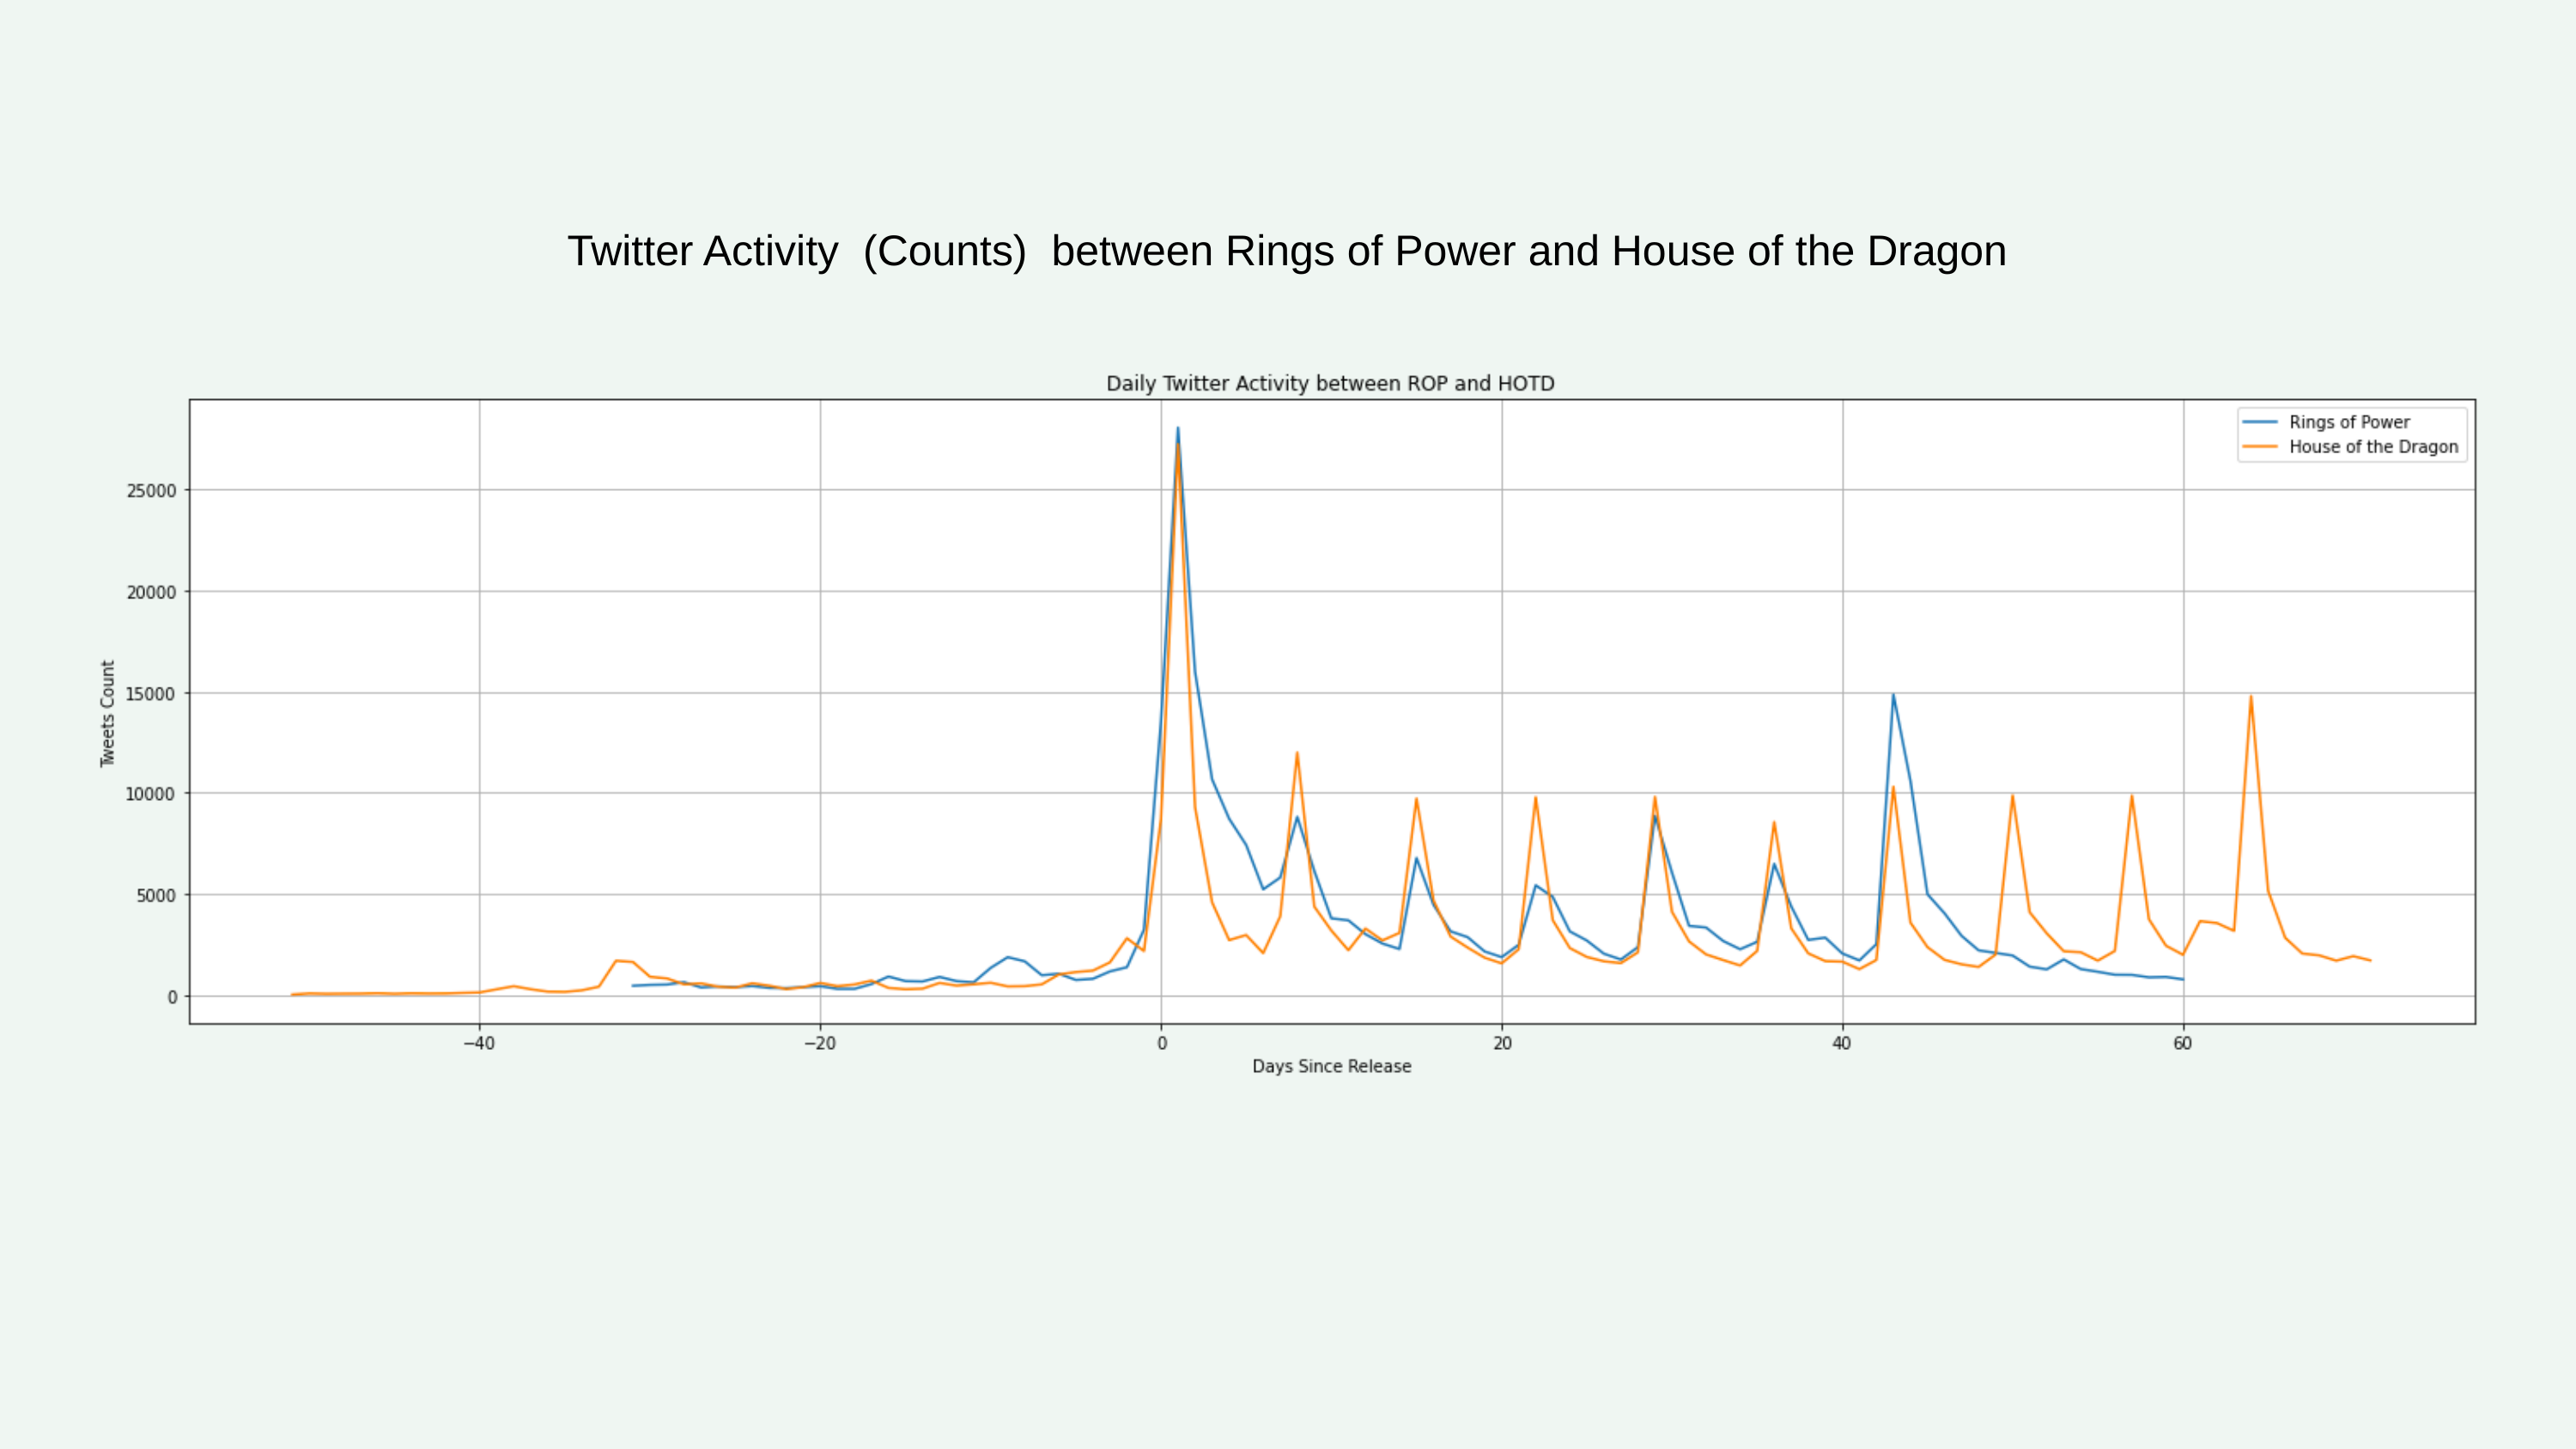

Twitter Activity  (Counts)  between Rings of Power and House of the Dragon